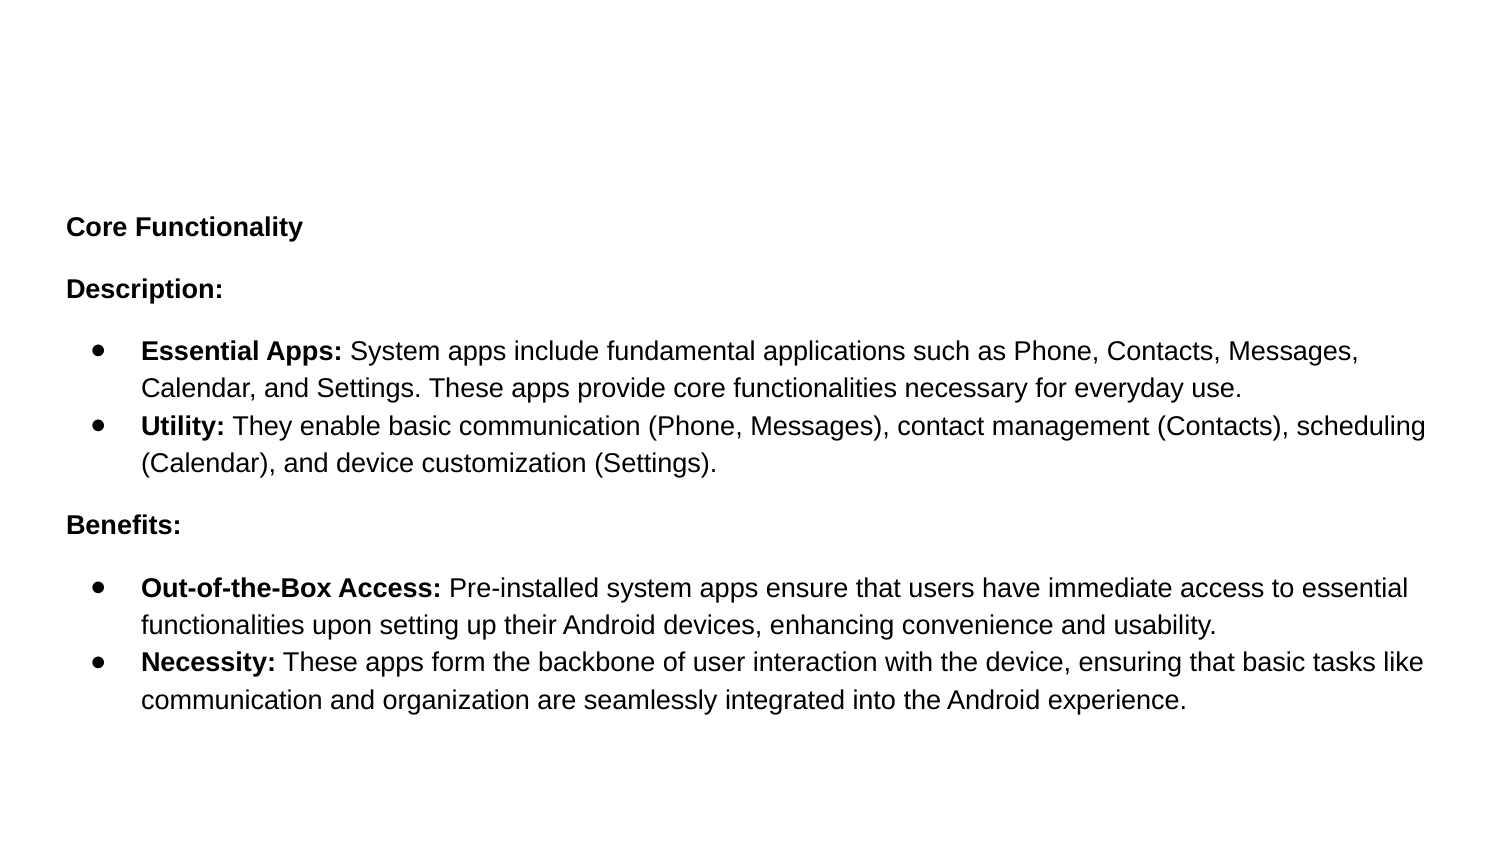

#
Core Functionality
Description:
Essential Apps: System apps include fundamental applications such as Phone, Contacts, Messages, Calendar, and Settings. These apps provide core functionalities necessary for everyday use.
Utility: They enable basic communication (Phone, Messages), contact management (Contacts), scheduling (Calendar), and device customization (Settings).
Benefits:
Out-of-the-Box Access: Pre-installed system apps ensure that users have immediate access to essential functionalities upon setting up their Android devices, enhancing convenience and usability.
Necessity: These apps form the backbone of user interaction with the device, ensuring that basic tasks like communication and organization are seamlessly integrated into the Android experience.